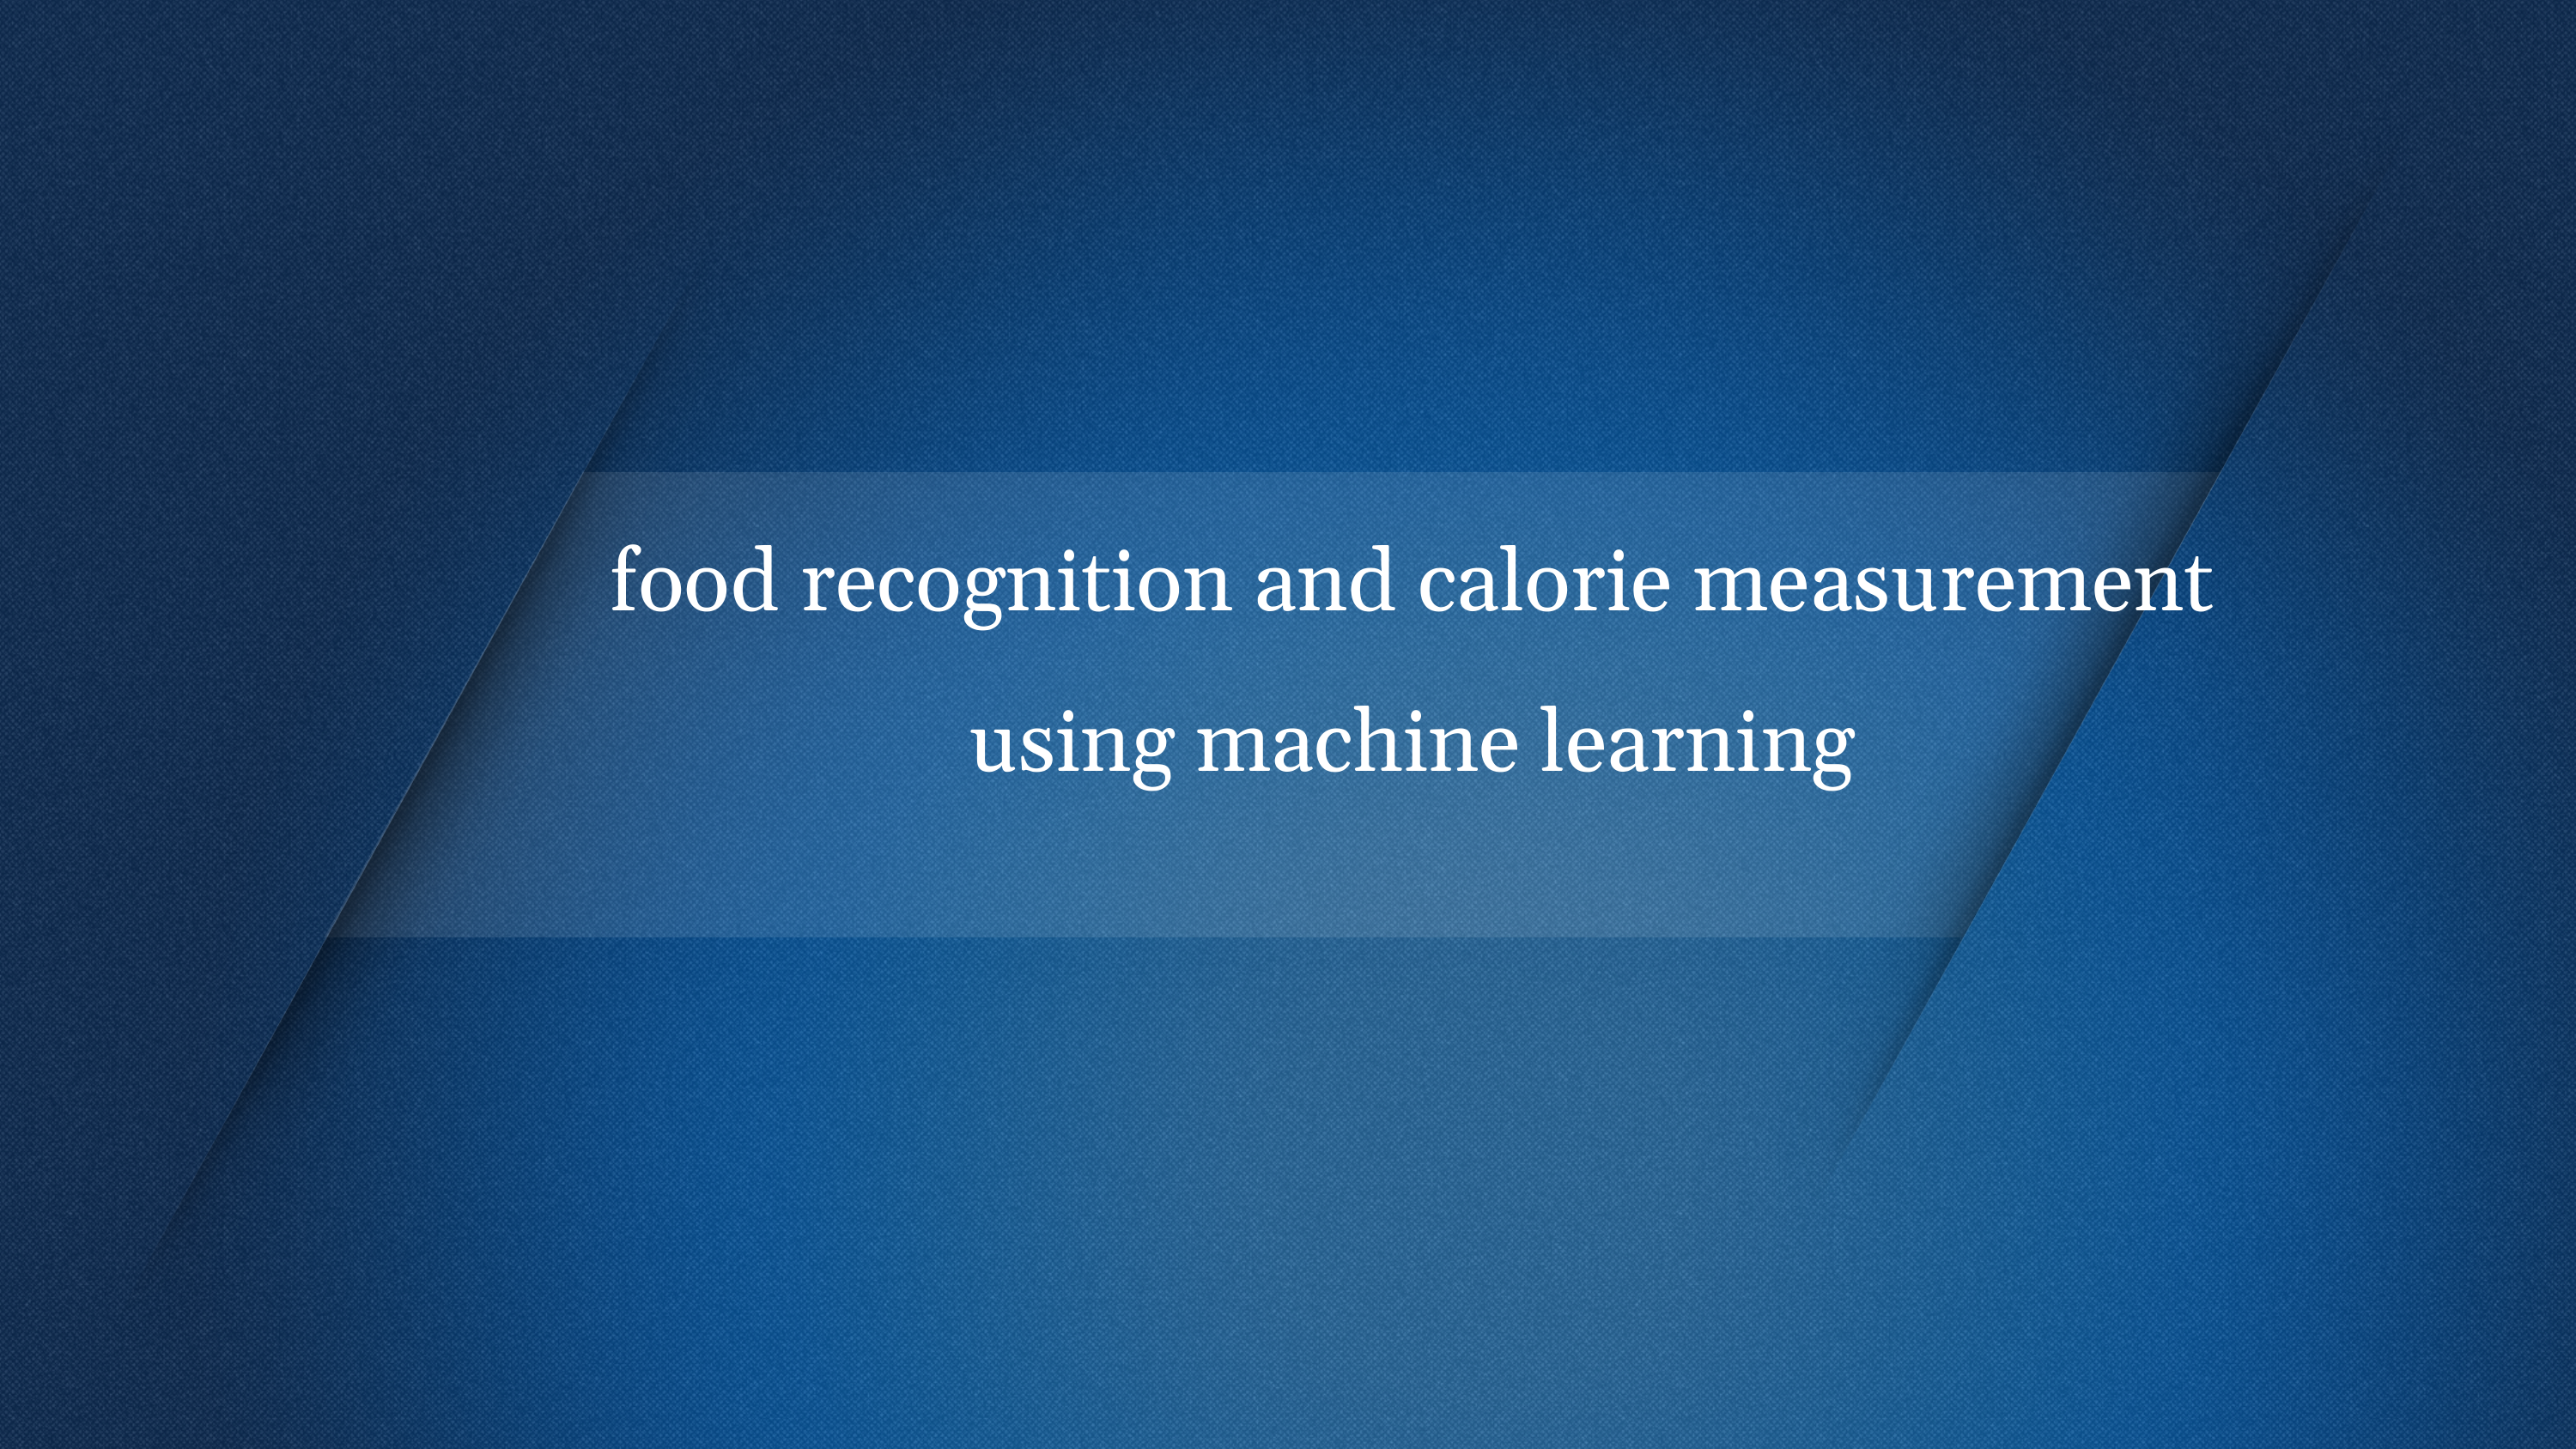

# food recognition and calorie measurement using machine learning